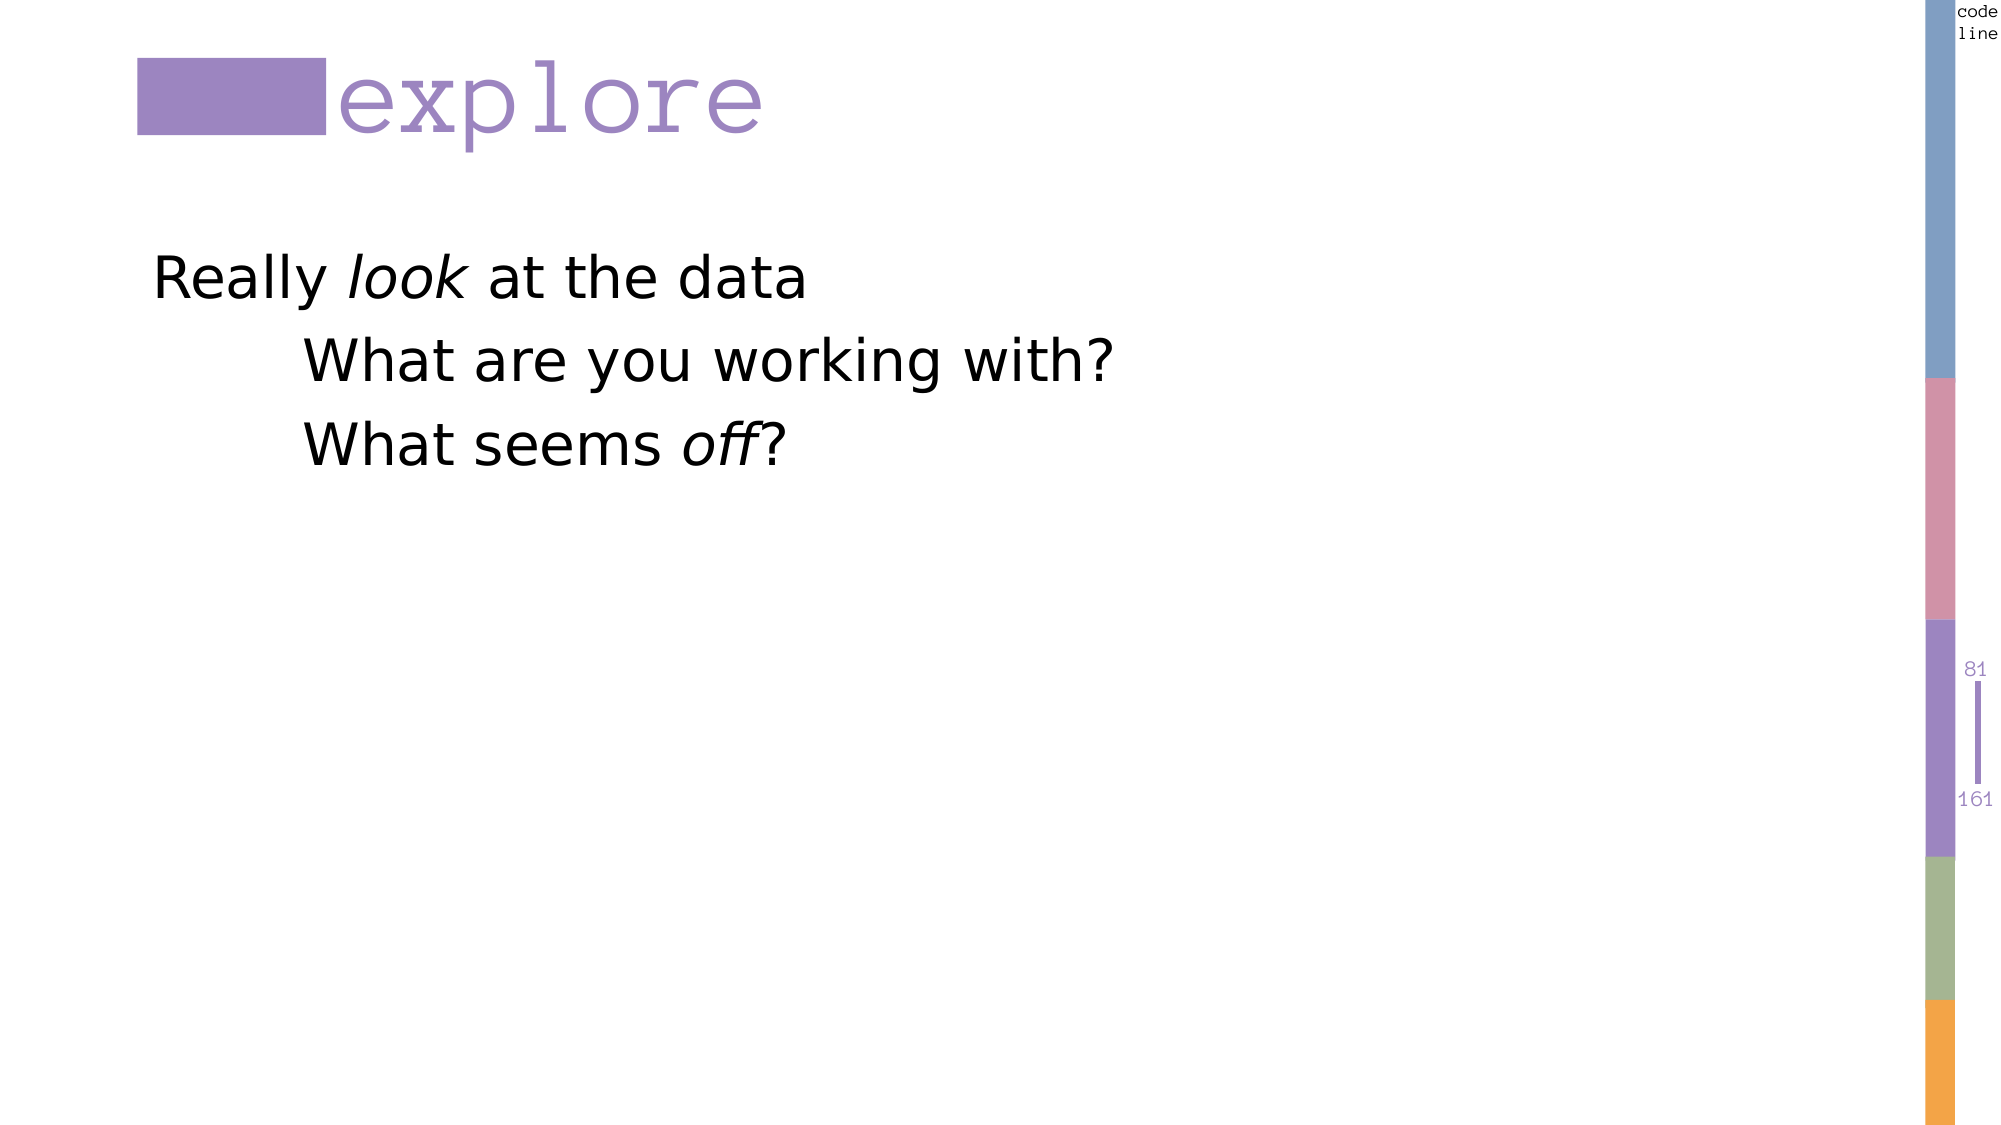

code line

# explore

Really look at the data
	What are you working with?
	What seems off?
81
161